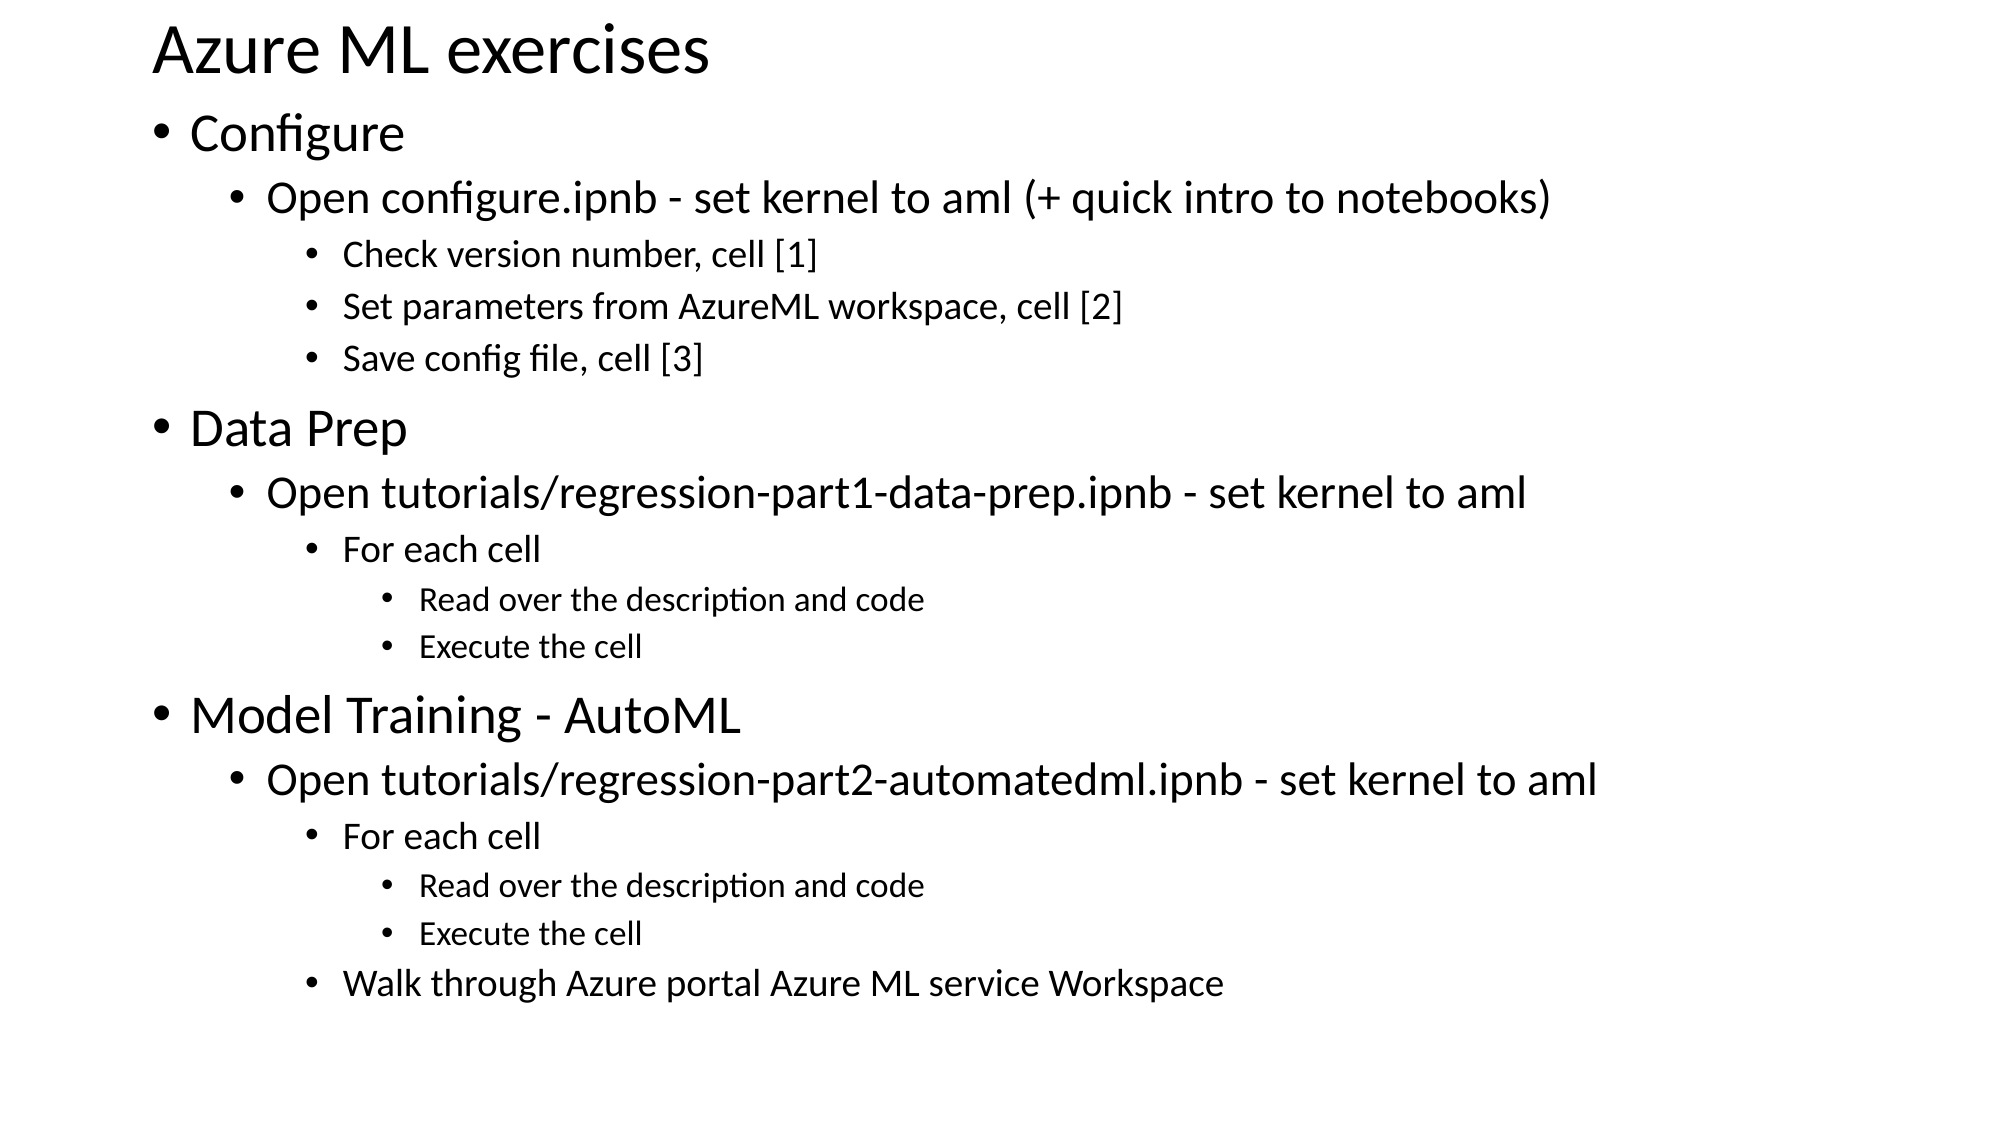

# Azure ML exercises
Configure
Open configure.ipnb - set kernel to aml (+ quick intro to notebooks)
Check version number, cell [1]
Set parameters from AzureML workspace, cell [2]
Save config file, cell [3]
Data Prep
Open tutorials/regression-part1-data-prep.ipnb - set kernel to aml
For each cell
Read over the description and code
Execute the cell
Model Training - AutoML
Open tutorials/regression-part2-automatedml.ipnb - set kernel to aml
For each cell
Read over the description and code
Execute the cell
Walk through Azure portal Azure ML service Workspace